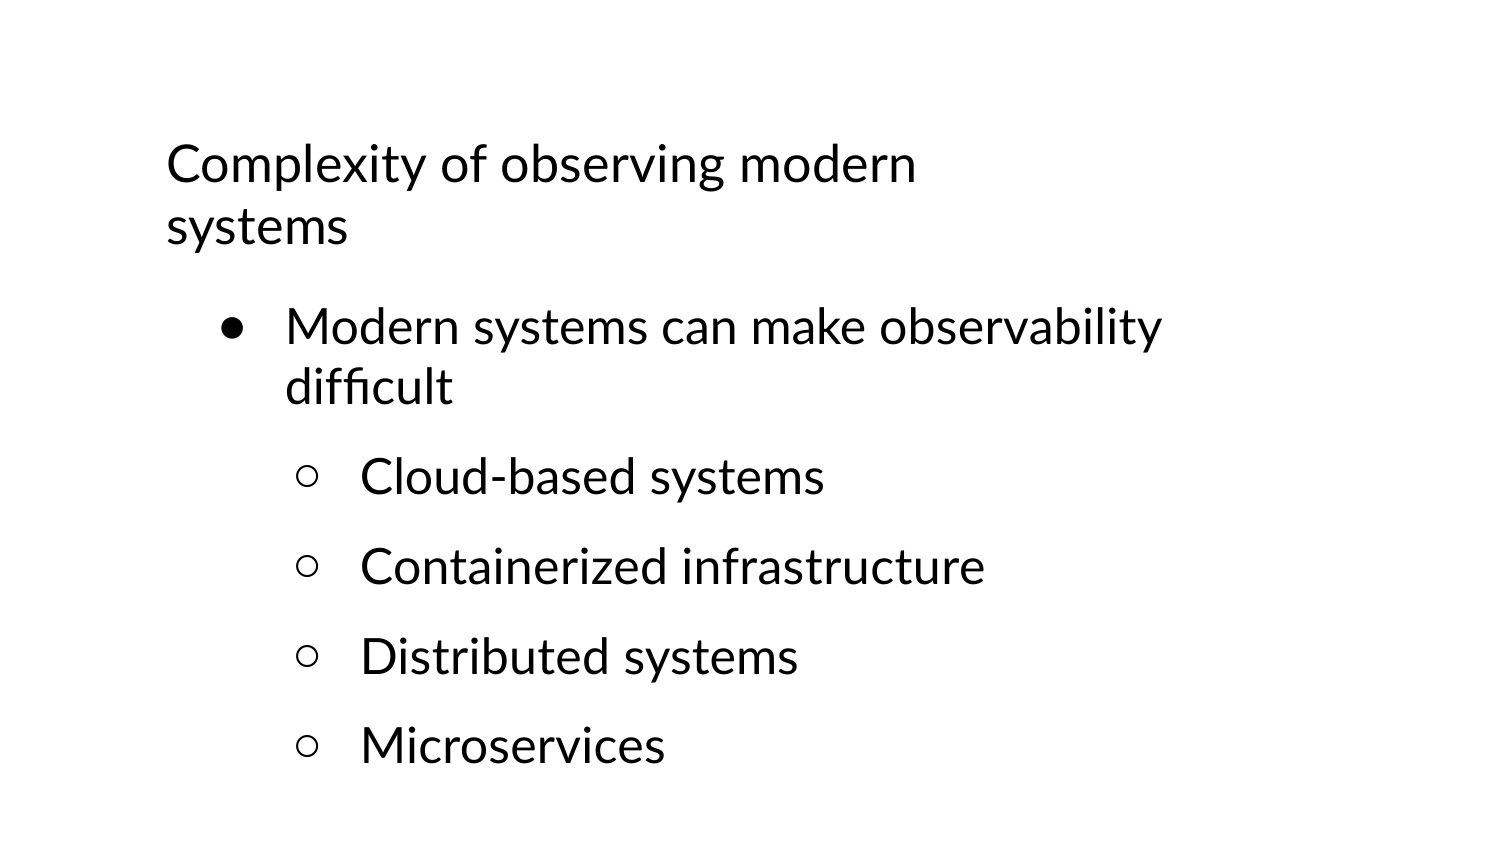

Complexity of observing modern systems
Modern systems can make observability difﬁcult
Cloud-based systems
Containerized infrastructure
Distributed systems
Microservices